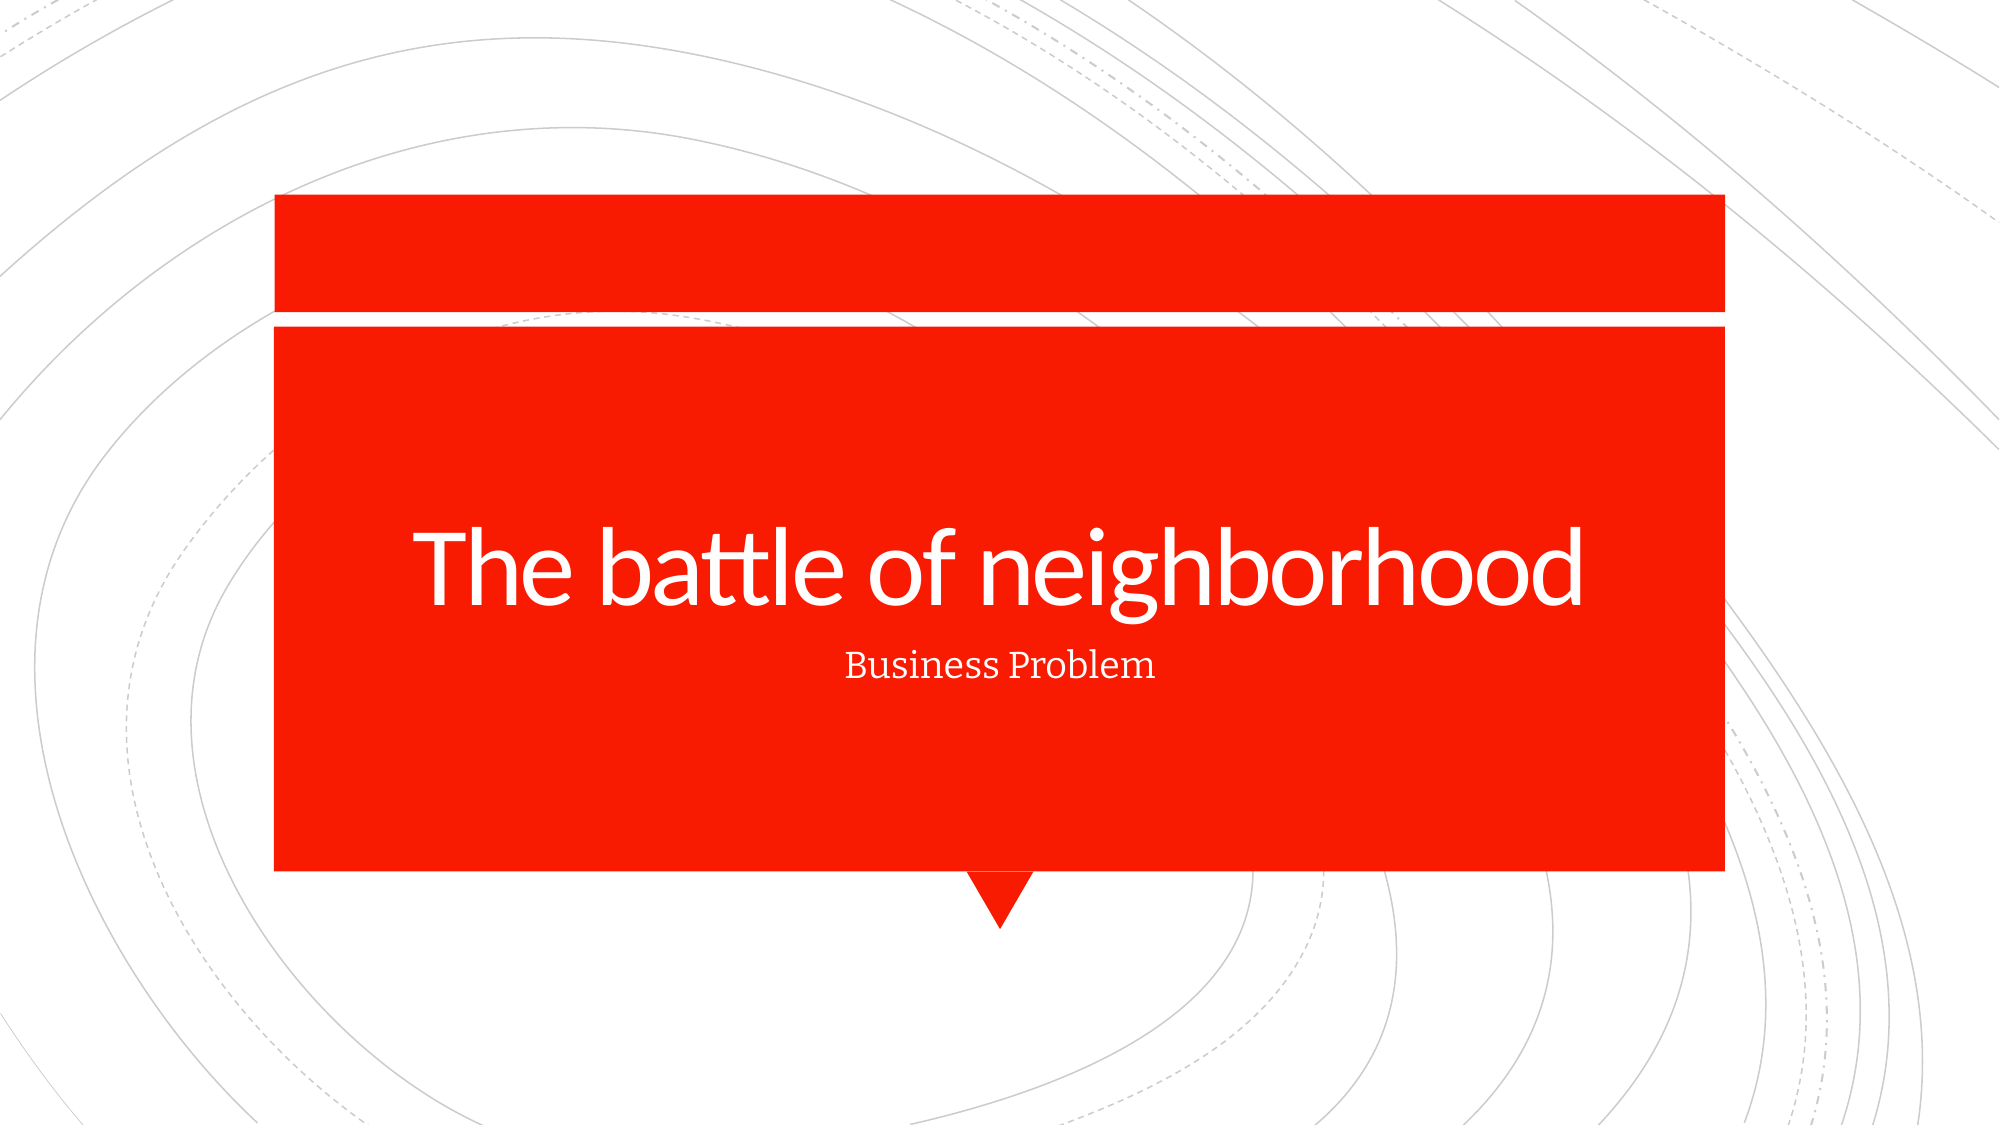

# The battle of neighborhood
Business Problem